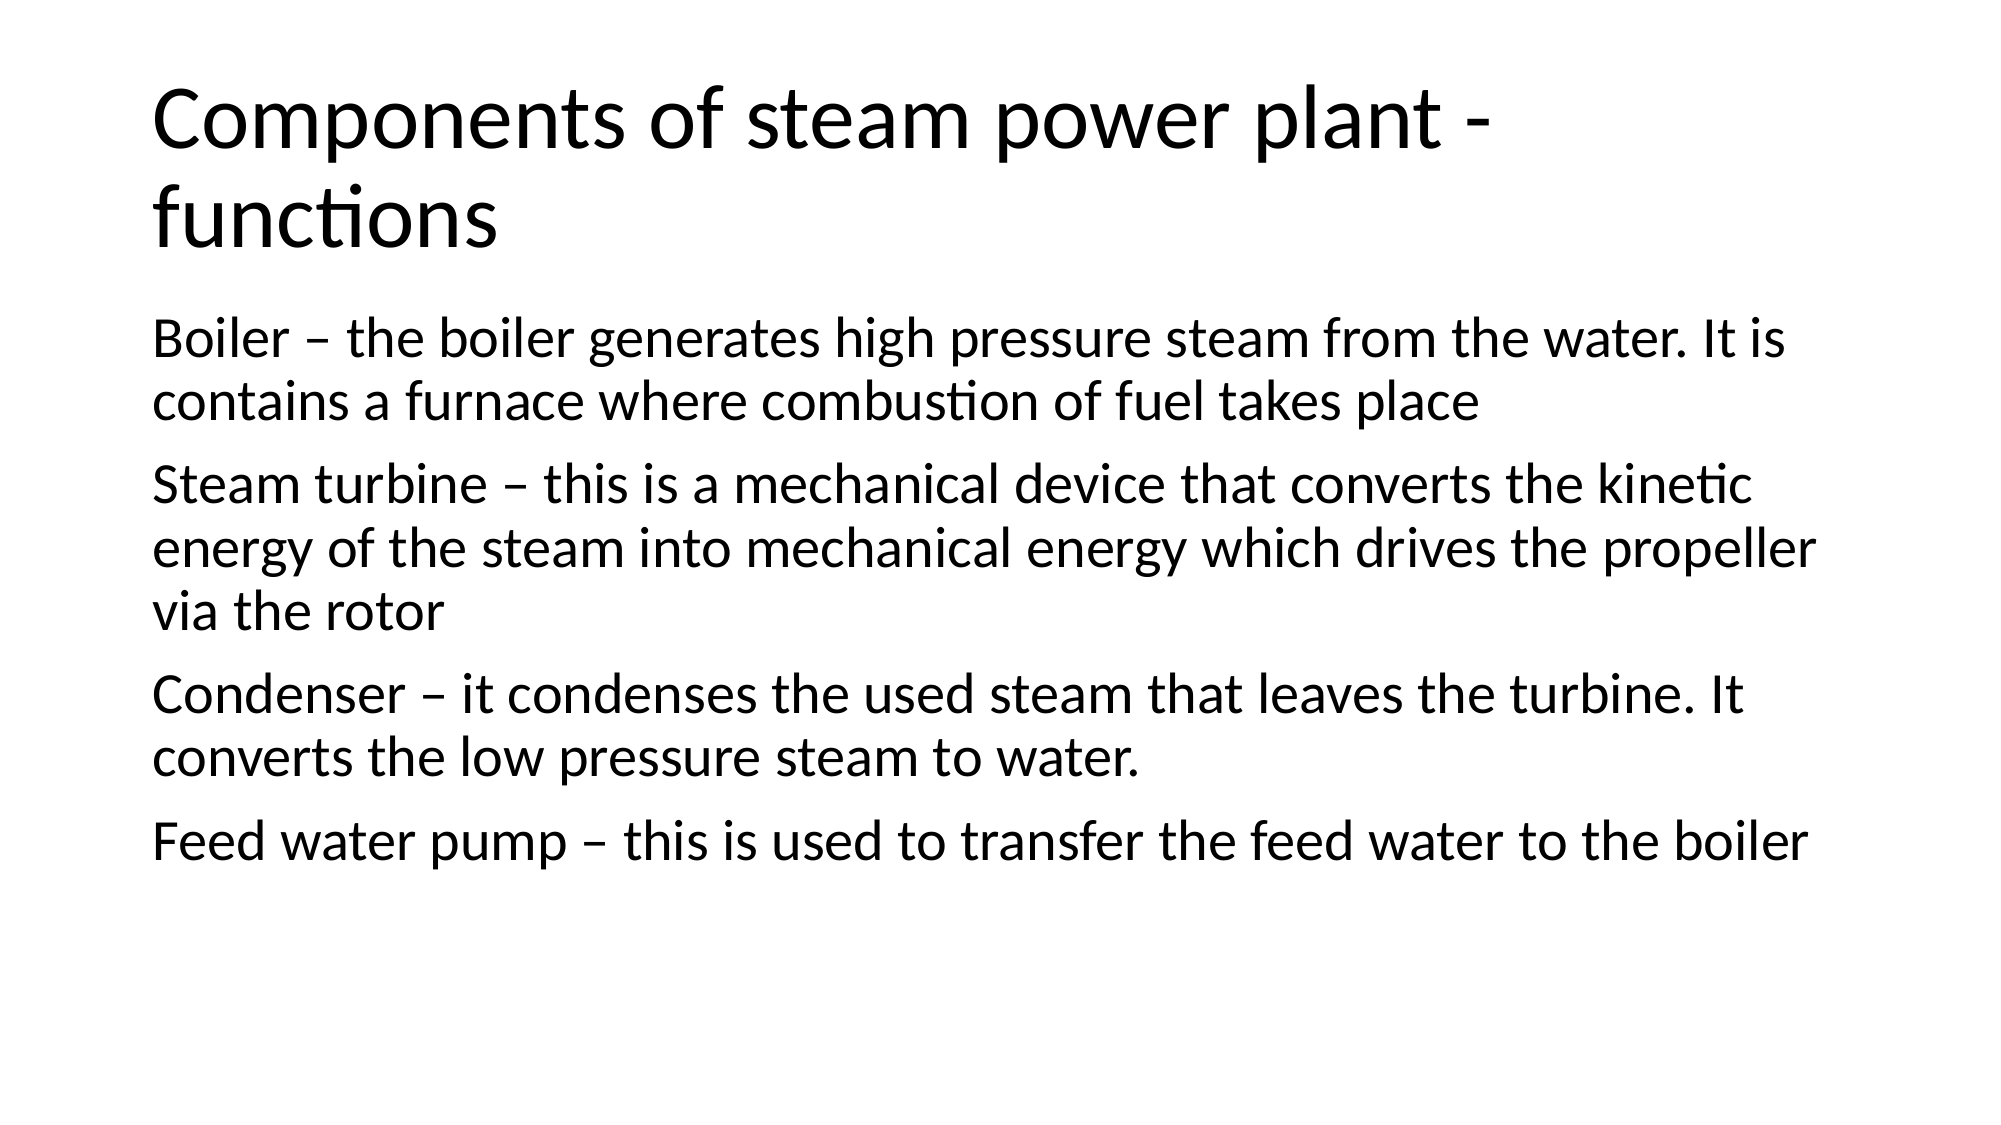

# Components of steam power plant - functions
Boiler – the boiler generates high pressure steam from the water. It is contains a furnace where combustion of fuel takes place
Steam turbine – this is a mechanical device that converts the kinetic energy of the steam into mechanical energy which drives the propeller via the rotor
Condenser – it condenses the used steam that leaves the turbine. It converts the low pressure steam to water.
Feed water pump – this is used to transfer the feed water to the boiler